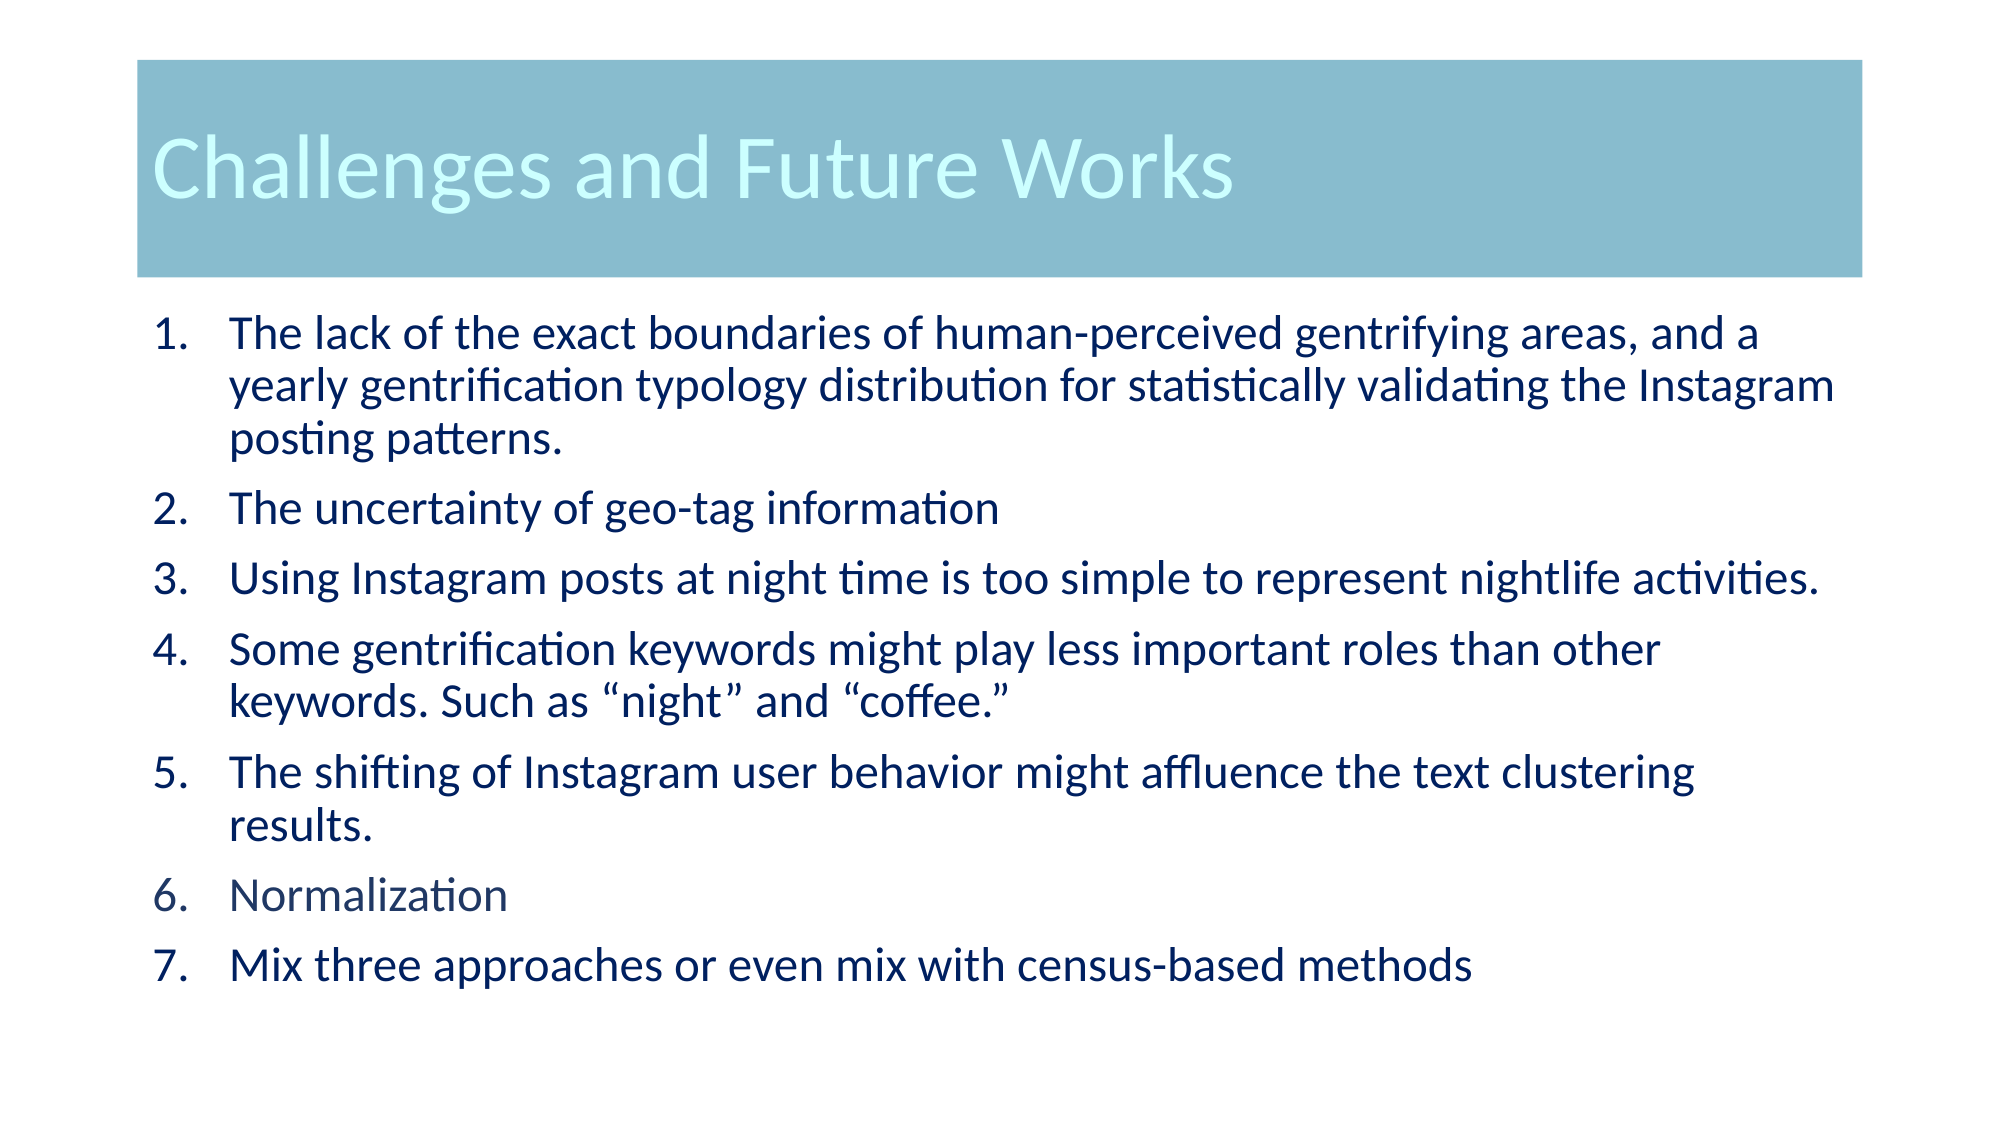

# Challenges and Future Works
The lack of the exact boundaries of human-perceived gentrifying areas, and a yearly gentrification typology distribution for statistically validating the Instagram posting patterns.
The uncertainty of geo-tag information
Using Instagram posts at night time is too simple to represent nightlife activities.
Some gentrification keywords might play less important roles than other keywords. Such as “night” and “coffee.”
The shifting of Instagram user behavior might affluence the text clustering results.
Normalization
Mix three approaches or even mix with census-based methods